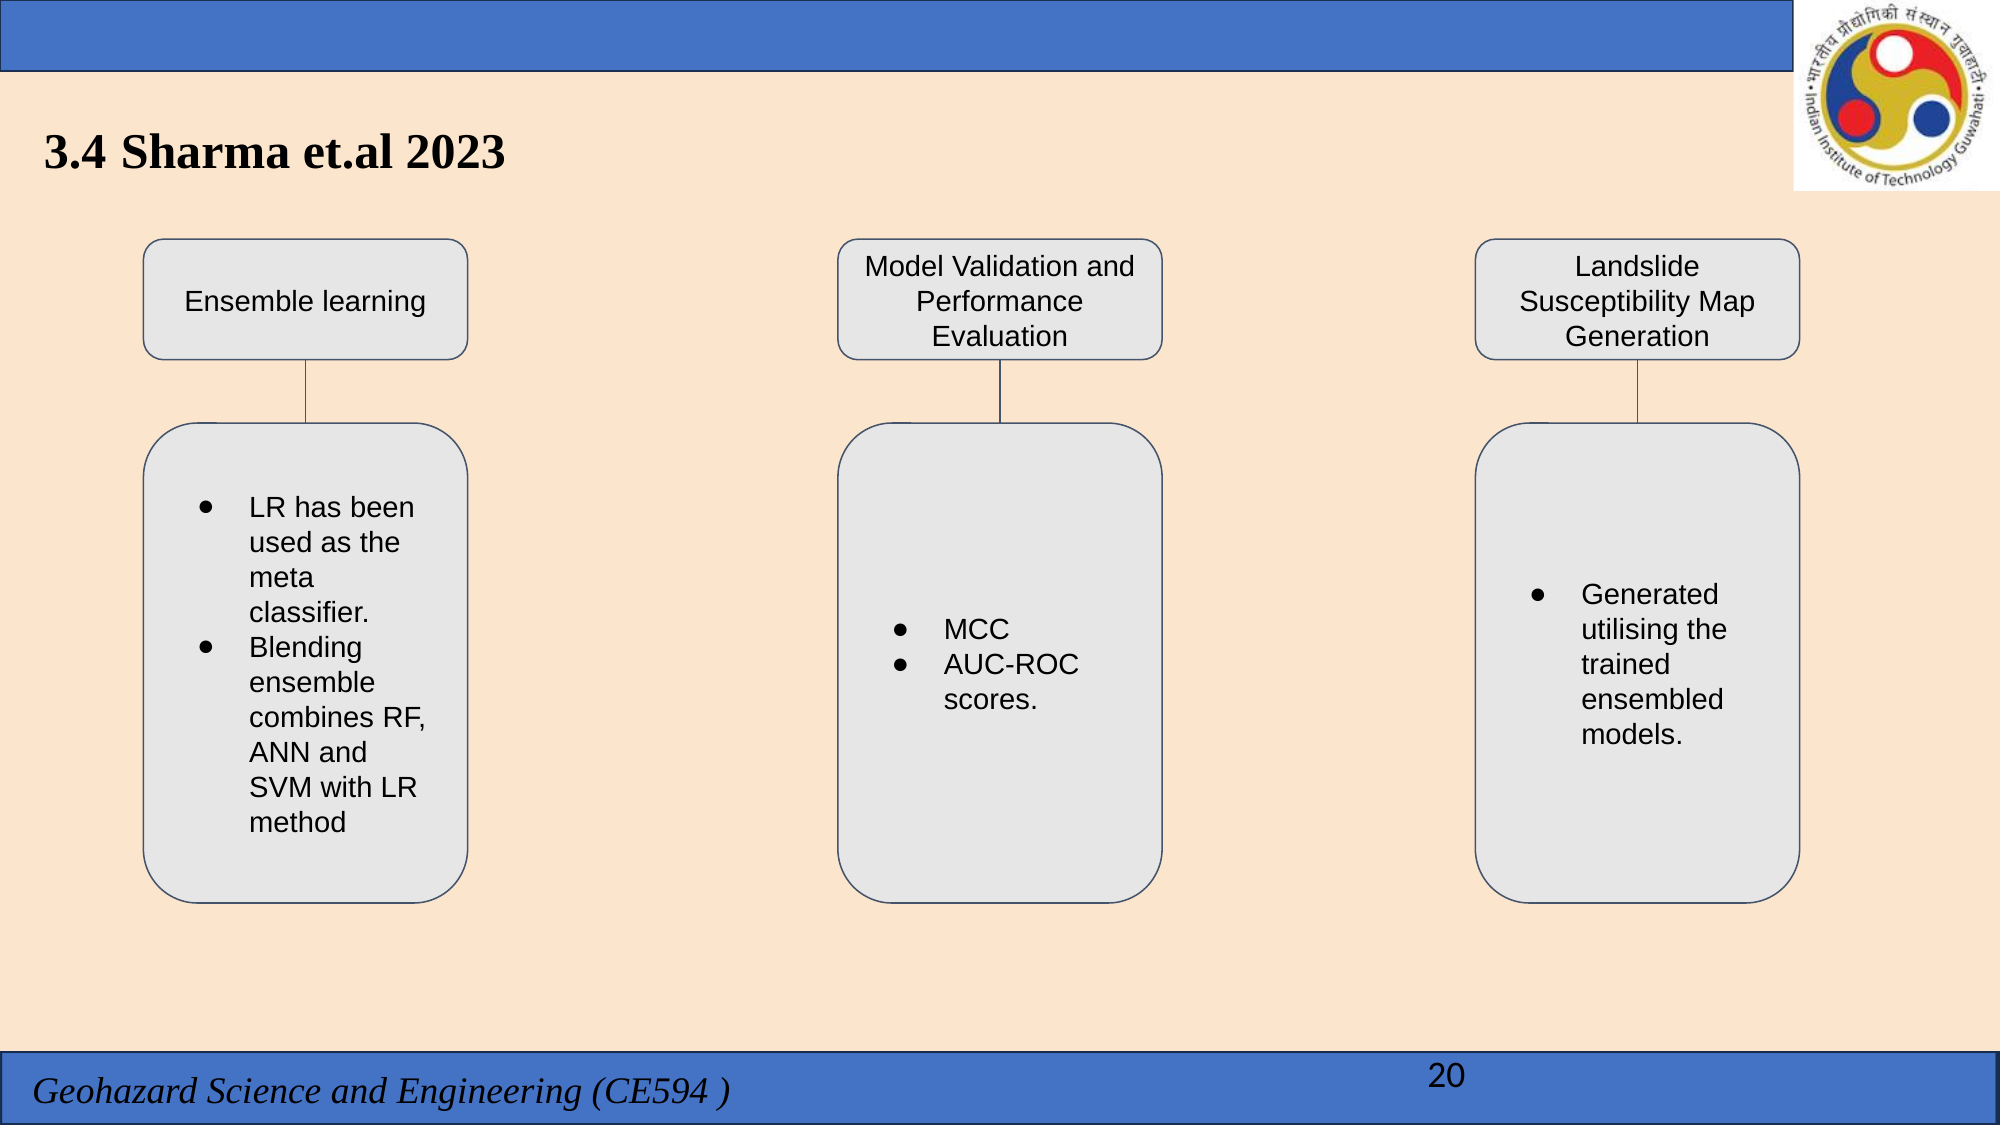

3.4 Sharma et.al 2023
Ensemble learning
Model Validation and Performance Evaluation
Landslide Susceptibility Map Generation
LR has been used as the meta classifier.
Blending ensemble combines RF, ANN and SVM with LR method
MCC
AUC-ROC scores.
Generated utilising the trained ensembled models.
20